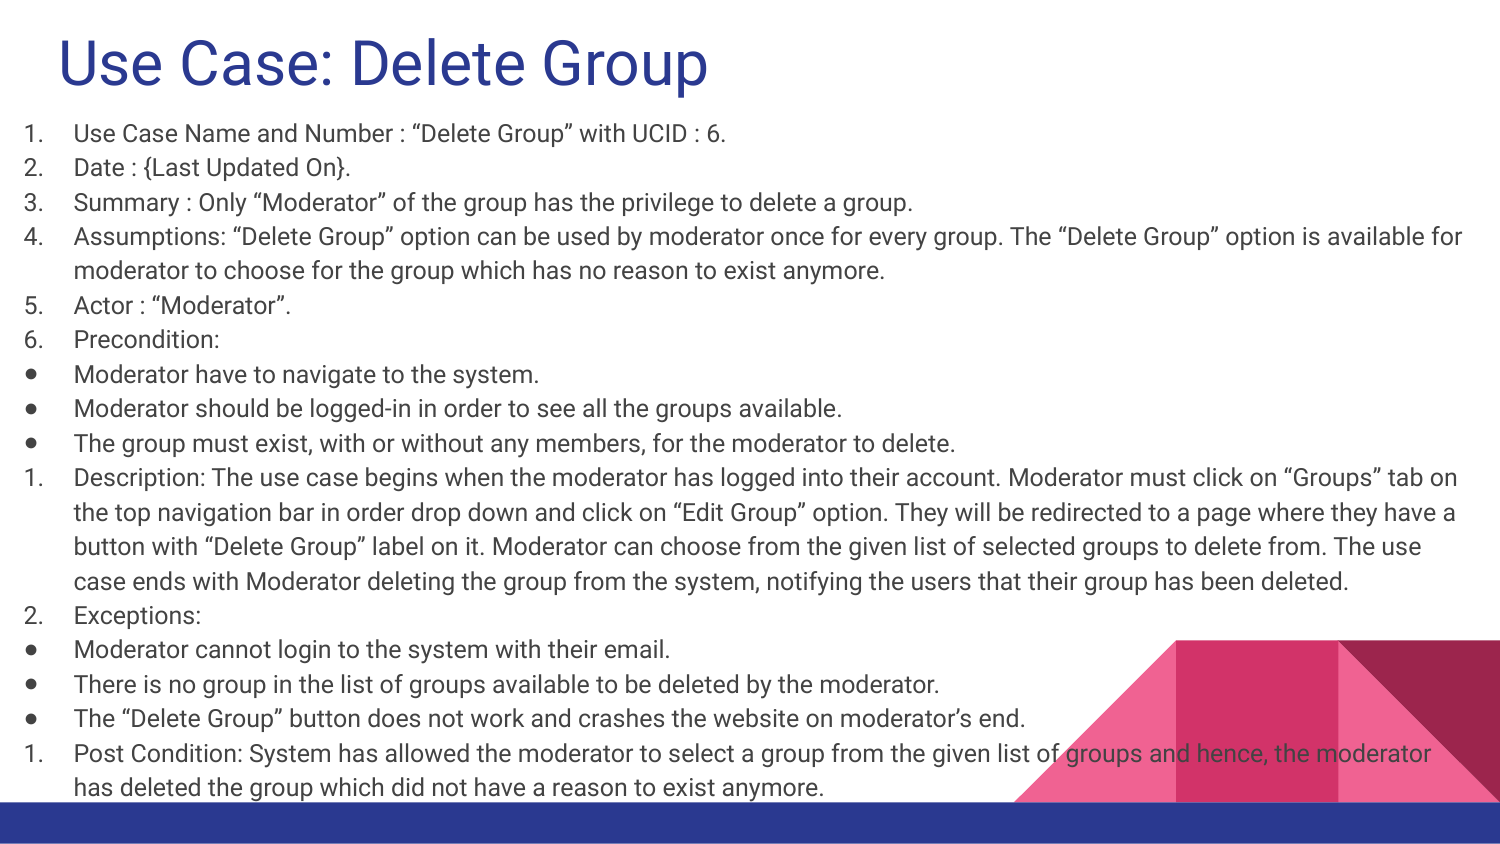

# Use Case: Delete Group
Use Case Name and Number : “Delete Group” with UCID : 6.
Date : {Last Updated On}.
Summary : Only “Moderator” of the group has the privilege to delete a group.
Assumptions: “Delete Group” option can be used by moderator once for every group. The “Delete Group” option is available for moderator to choose for the group which has no reason to exist anymore.
Actor : “Moderator”.
Precondition:
Moderator have to navigate to the system.
Moderator should be logged-in in order to see all the groups available.
The group must exist, with or without any members, for the moderator to delete.
Description: The use case begins when the moderator has logged into their account. Moderator must click on “Groups” tab on the top navigation bar in order drop down and click on “Edit Group” option. They will be redirected to a page where they have a button with “Delete Group” label on it. Moderator can choose from the given list of selected groups to delete from. The use case ends with Moderator deleting the group from the system, notifying the users that their group has been deleted.
Exceptions:
Moderator cannot login to the system with their email.
There is no group in the list of groups available to be deleted by the moderator.
The “Delete Group” button does not work and crashes the website on moderator’s end.
Post Condition: System has allowed the moderator to select a group from the given list of groups and hence, the moderator has deleted the group which did not have a reason to exist anymore.